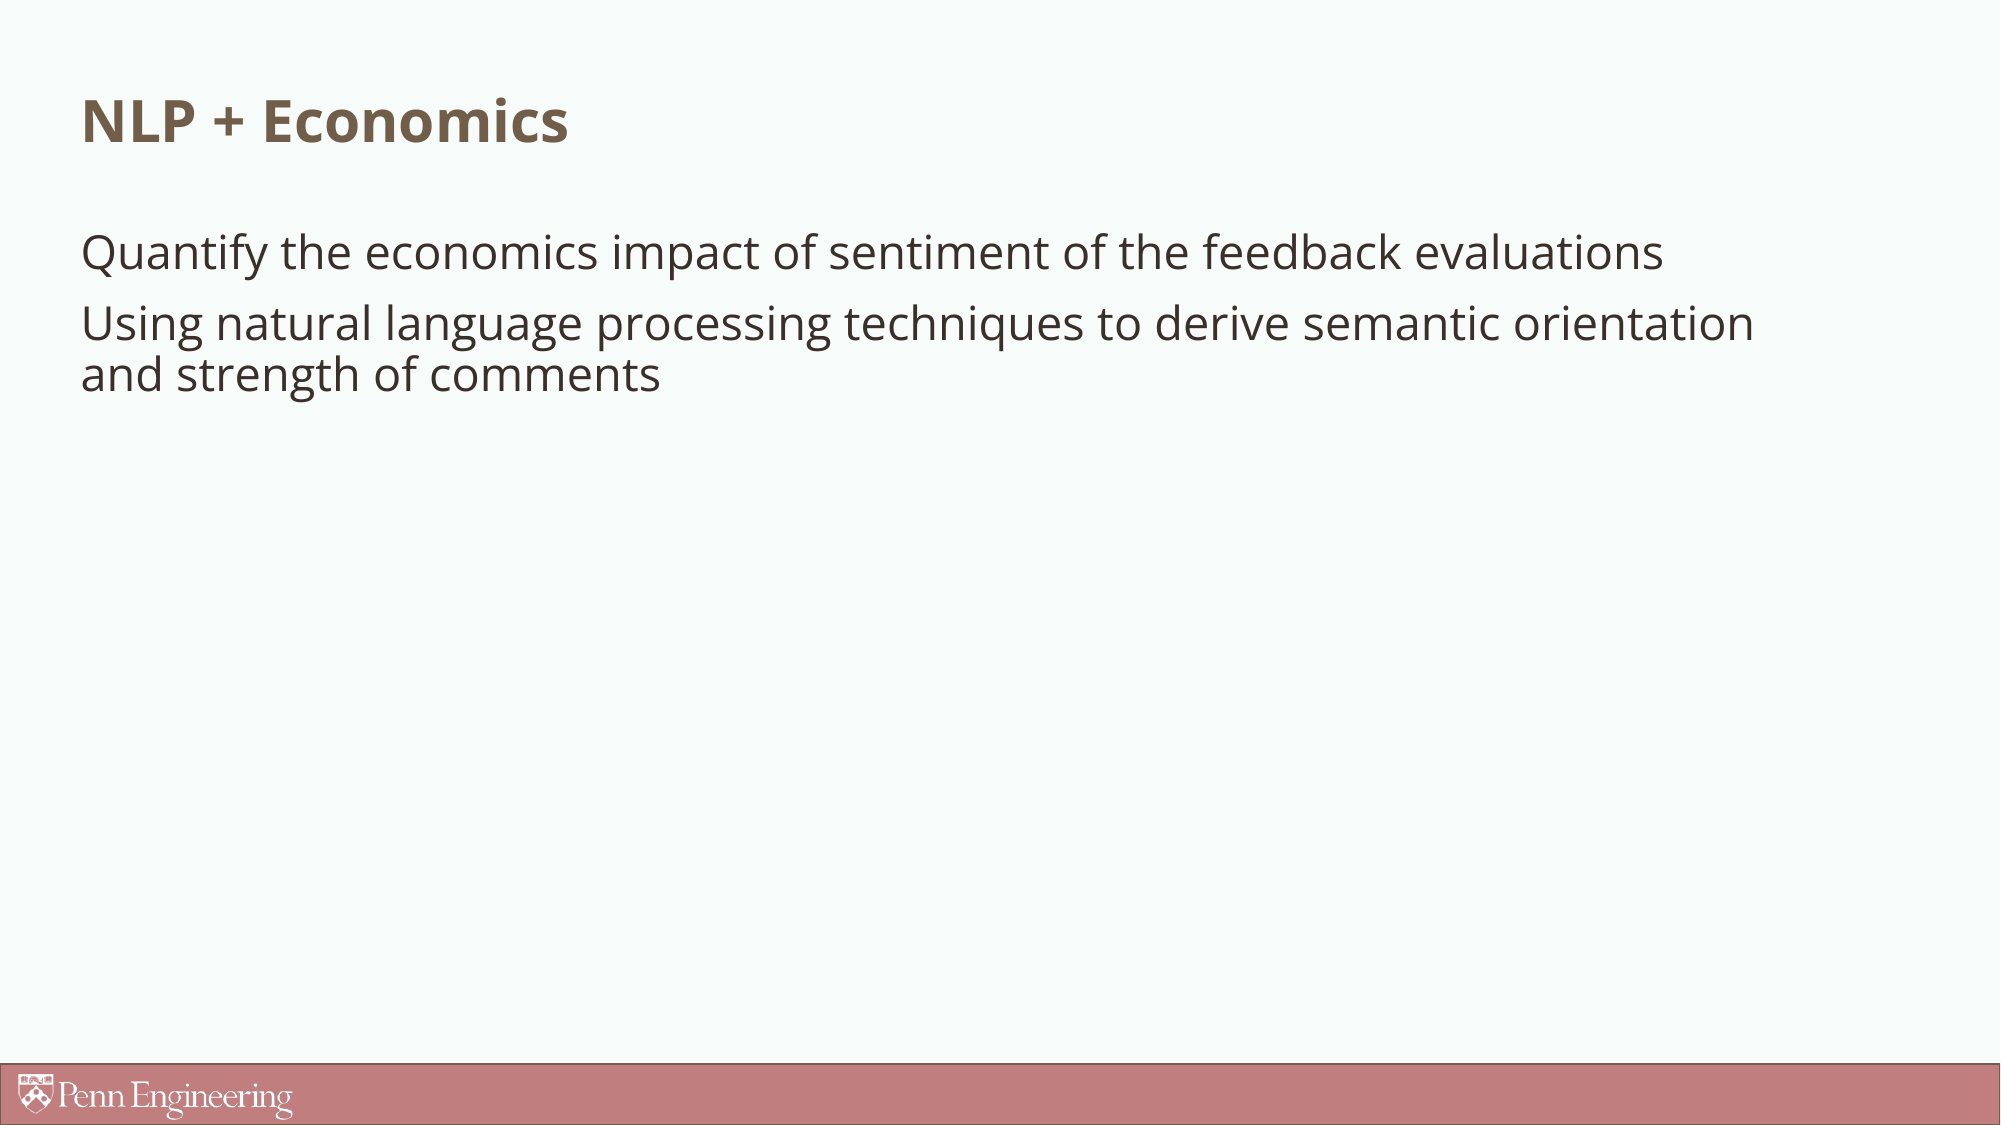

# NLP + Economics
Quantify the economics impact of sentiment of the feedback evaluations
Using natural language processing techniques to derive semantic orientation and strength of comments